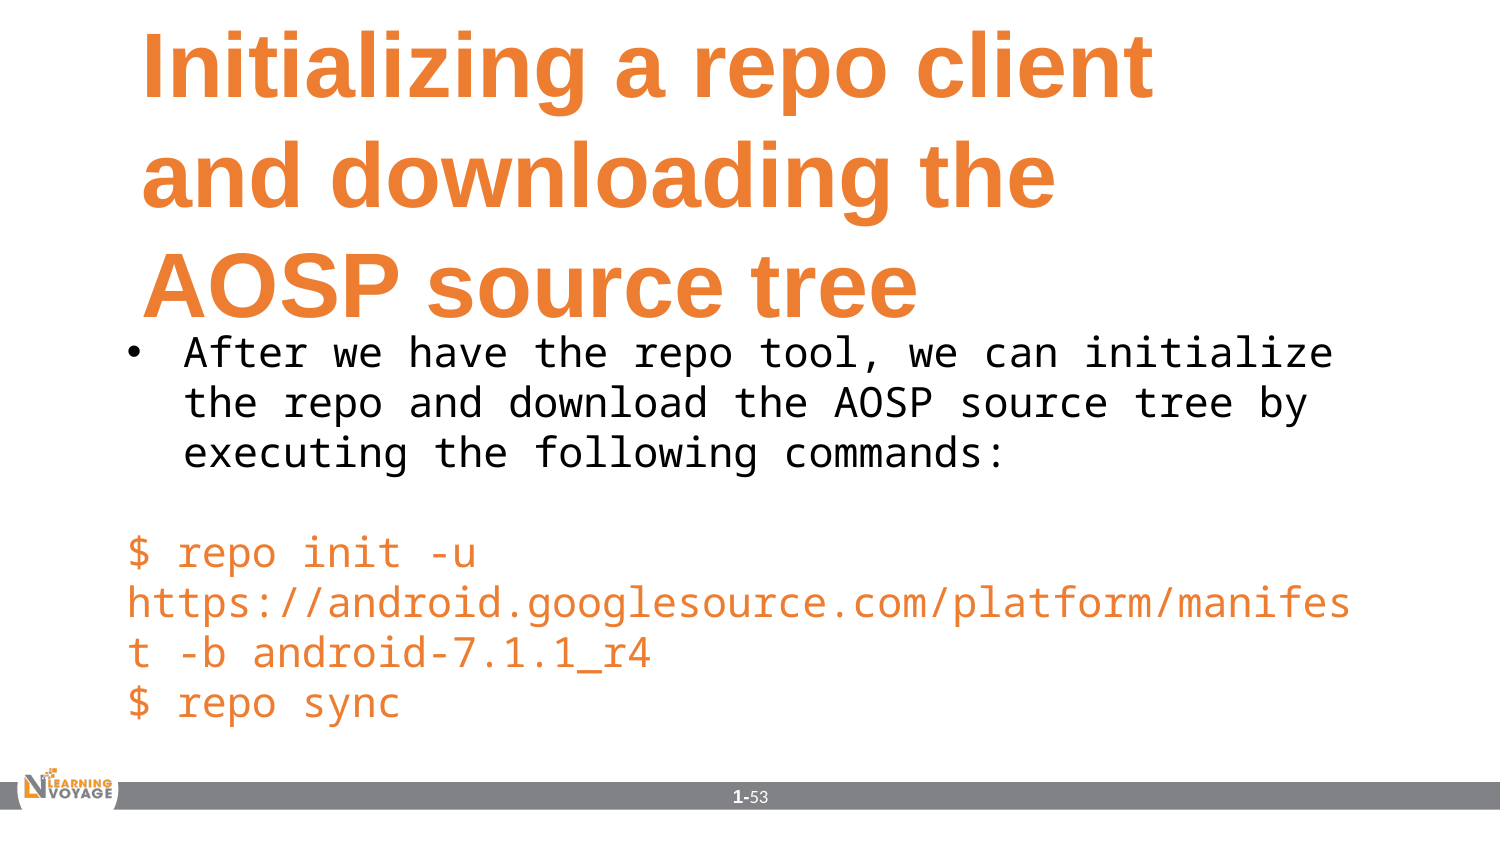

Initializing a repo client and downloading the AOSP source tree
After we have the repo tool, we can initialize the repo and download the AOSP source tree by executing the following commands:

$ repo init -u https://android.googlesource.com/platform/manifest -b android-7.1.1_r4
$ repo sync
1-53